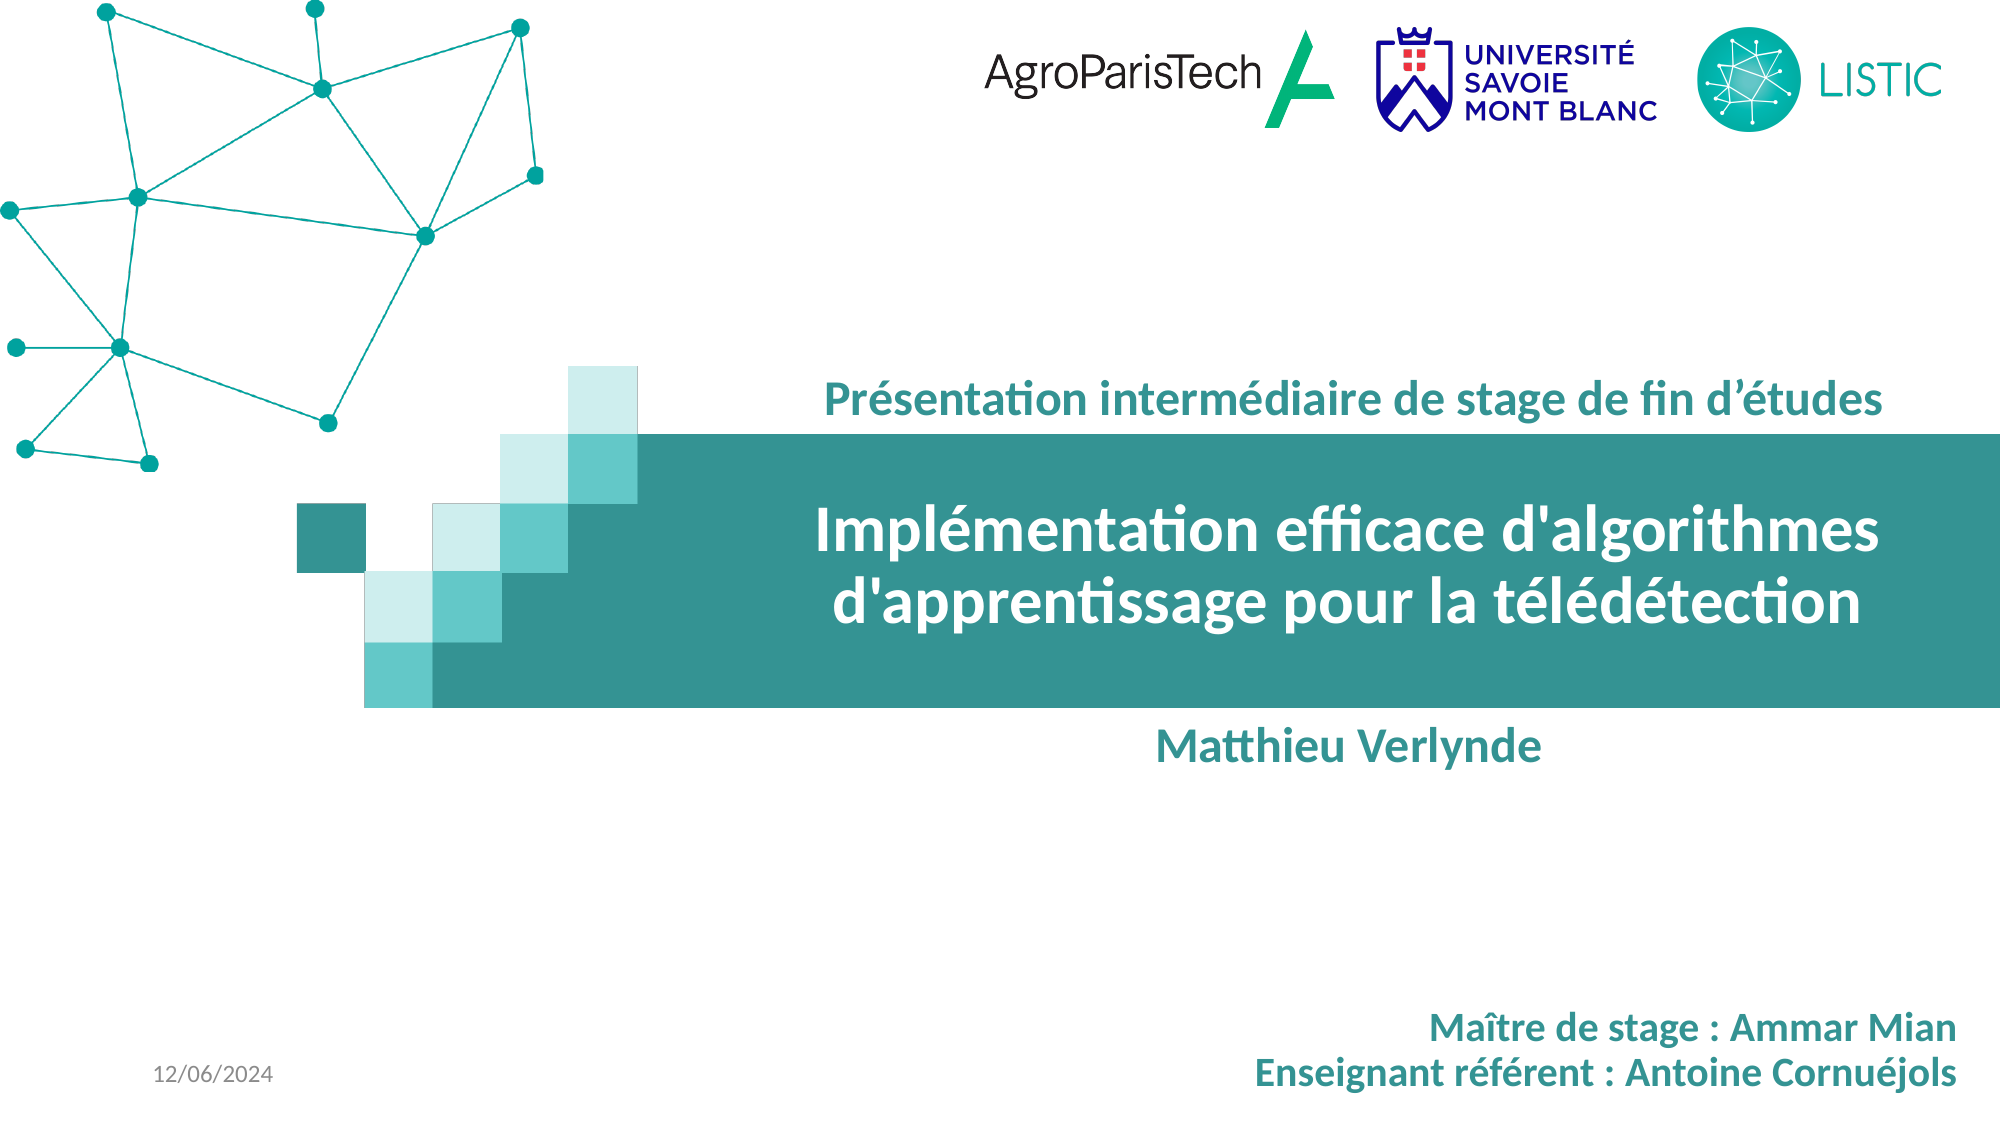

Présentation intermédiaire de stage de fin d’études
Implémentation efficace d'algorithmes d'apprentissage pour la télédétection
Matthieu Verlynde
Maître de stage : Ammar Mian
Enseignant référent : Antoine Cornuéjols

12/06/2024